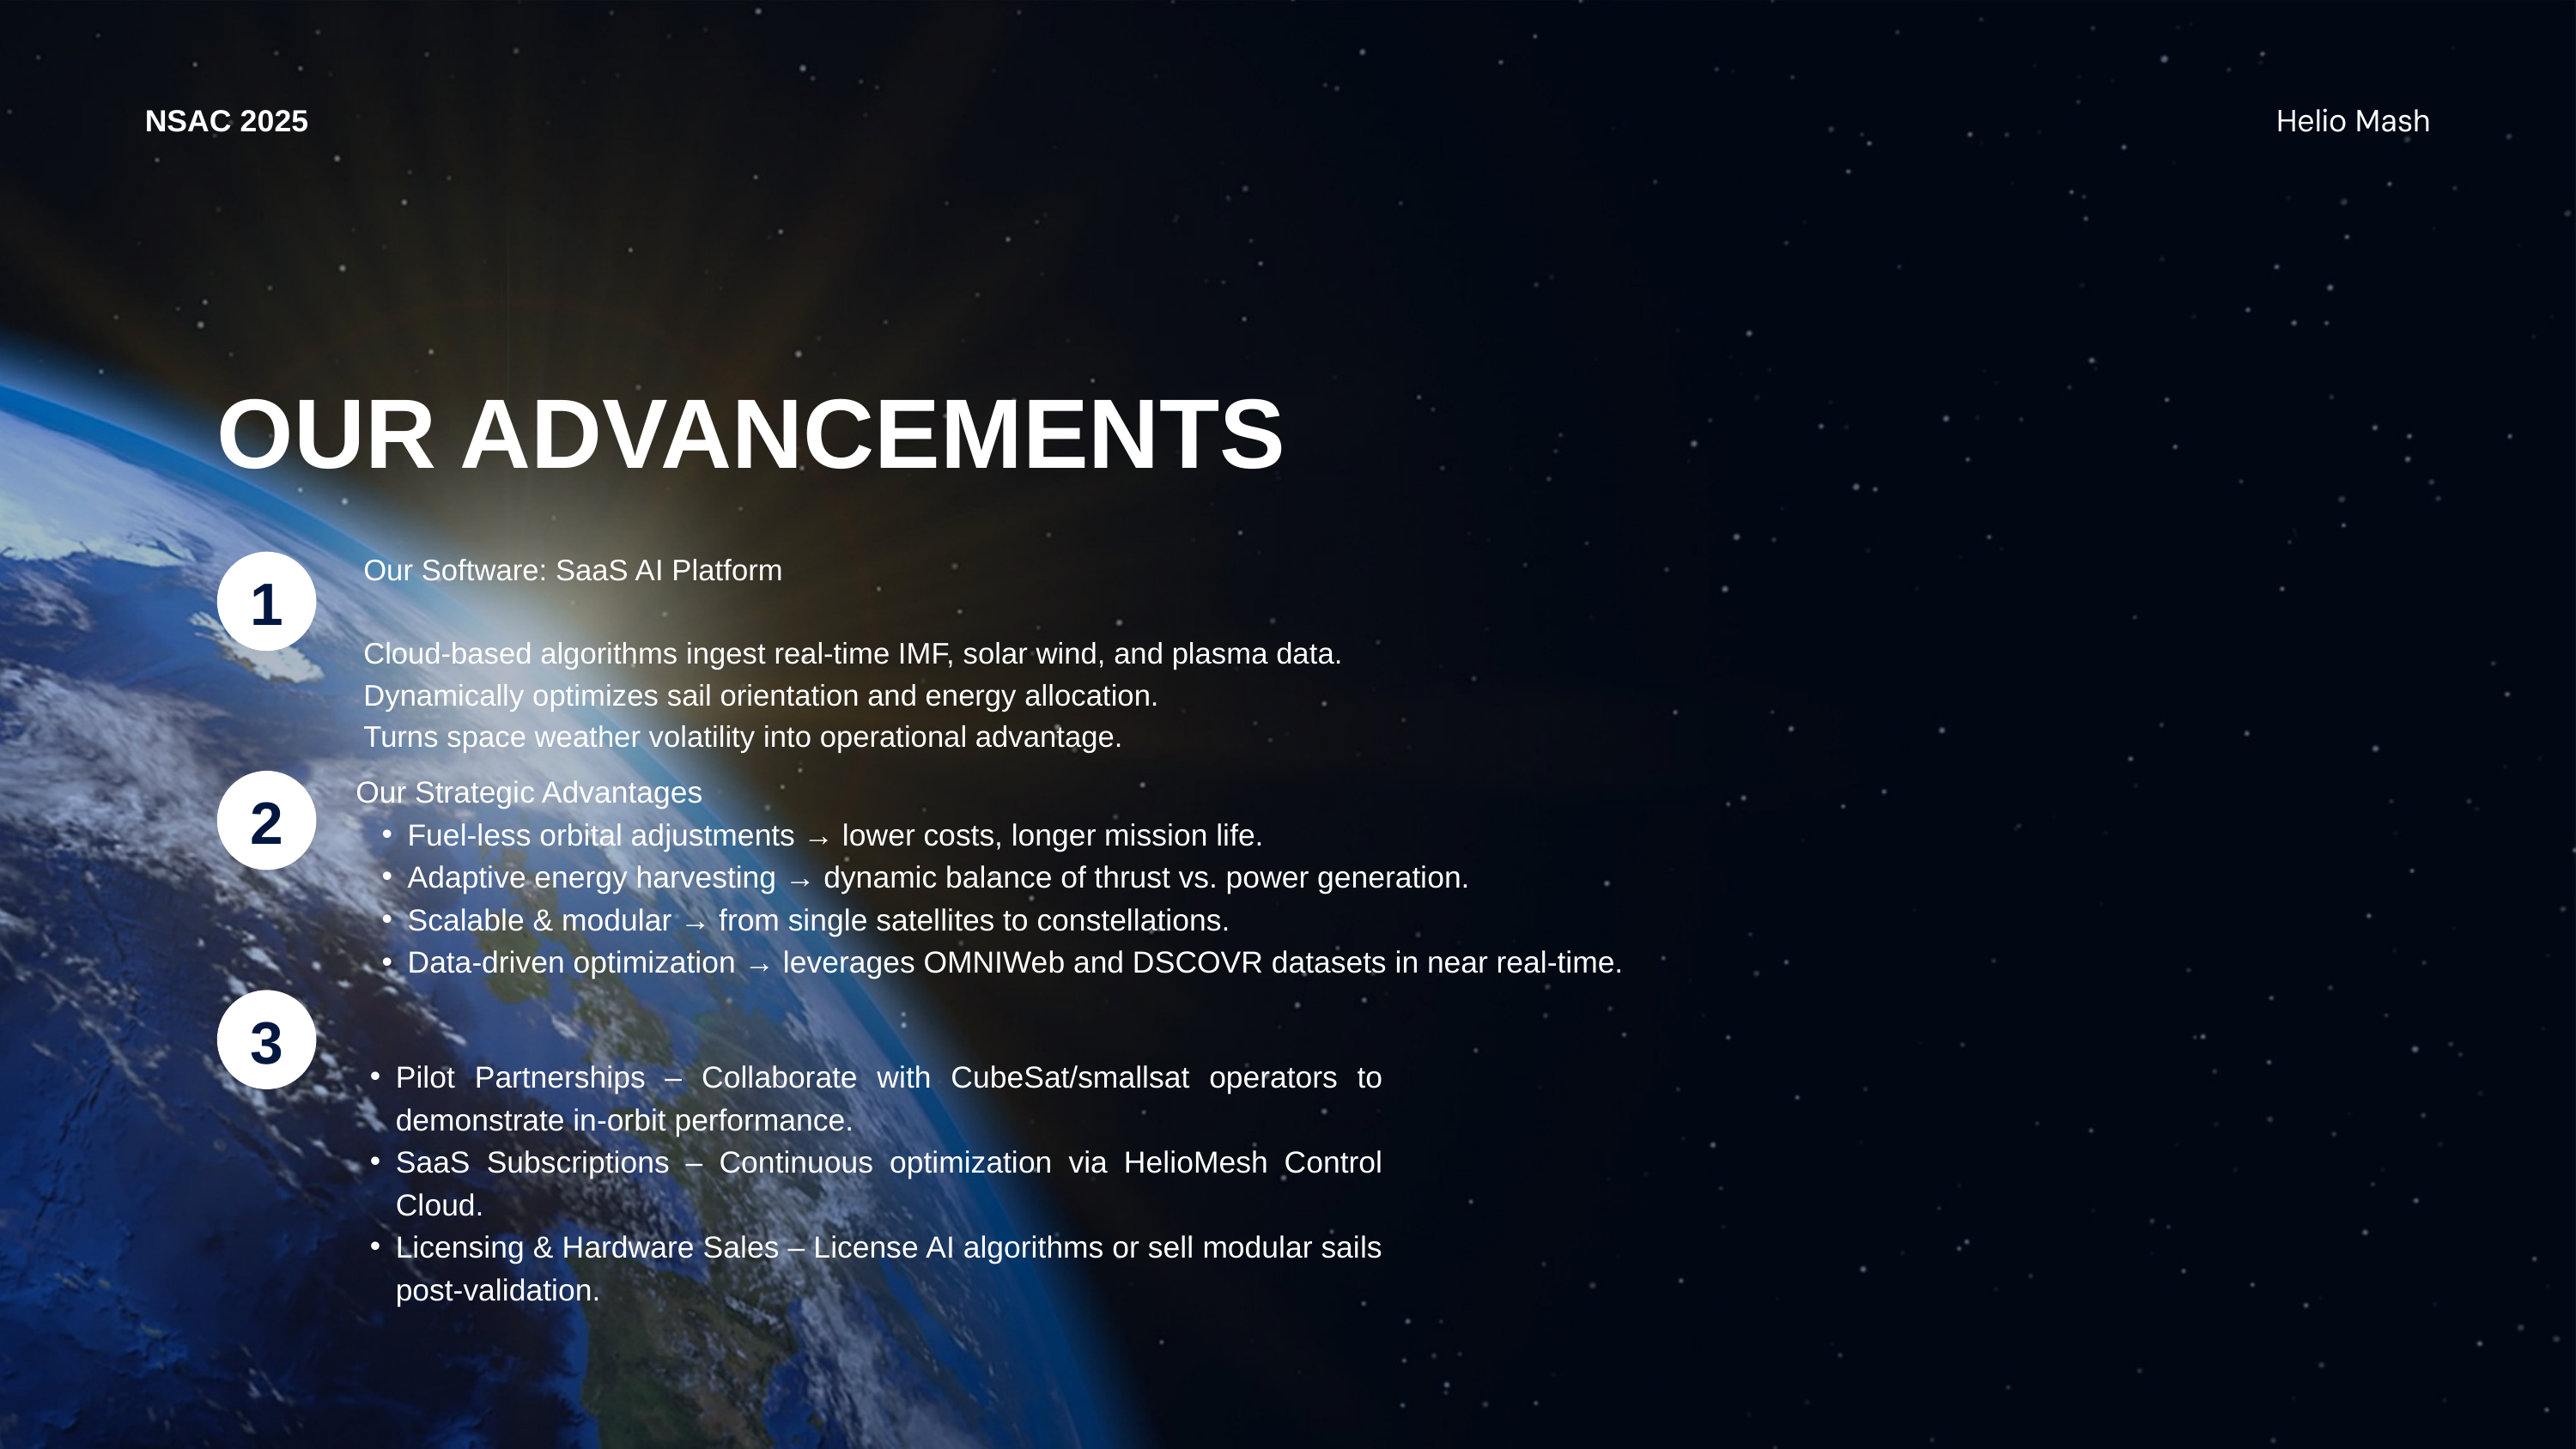

NSAC 2025
Helio Mash
OUR ADVANCEMENTS
Our Software: SaaS AI Platform

Cloud-based algorithms ingest real-time IMF, solar wind, and plasma data.
Dynamically optimizes sail orientation and energy allocation.
Turns space weather volatility into operational advantage.

1
Our Strategic Advantages
Fuel-less orbital adjustments → lower costs, longer mission life.
Adaptive energy harvesting → dynamic balance of thrust vs. power generation.
Scalable & modular → from single satellites to constellations.
Data-driven optimization → leverages OMNIWeb and DSCOVR datasets in near real-time.

2

3
Pilot Partnerships – Collaborate with CubeSat/smallsat operators to demonstrate in-orbit performance.
SaaS Subscriptions – Continuous optimization via HelioMesh Control Cloud.
Licensing & Hardware Sales – License AI algorithms or sell modular sails post-validation.